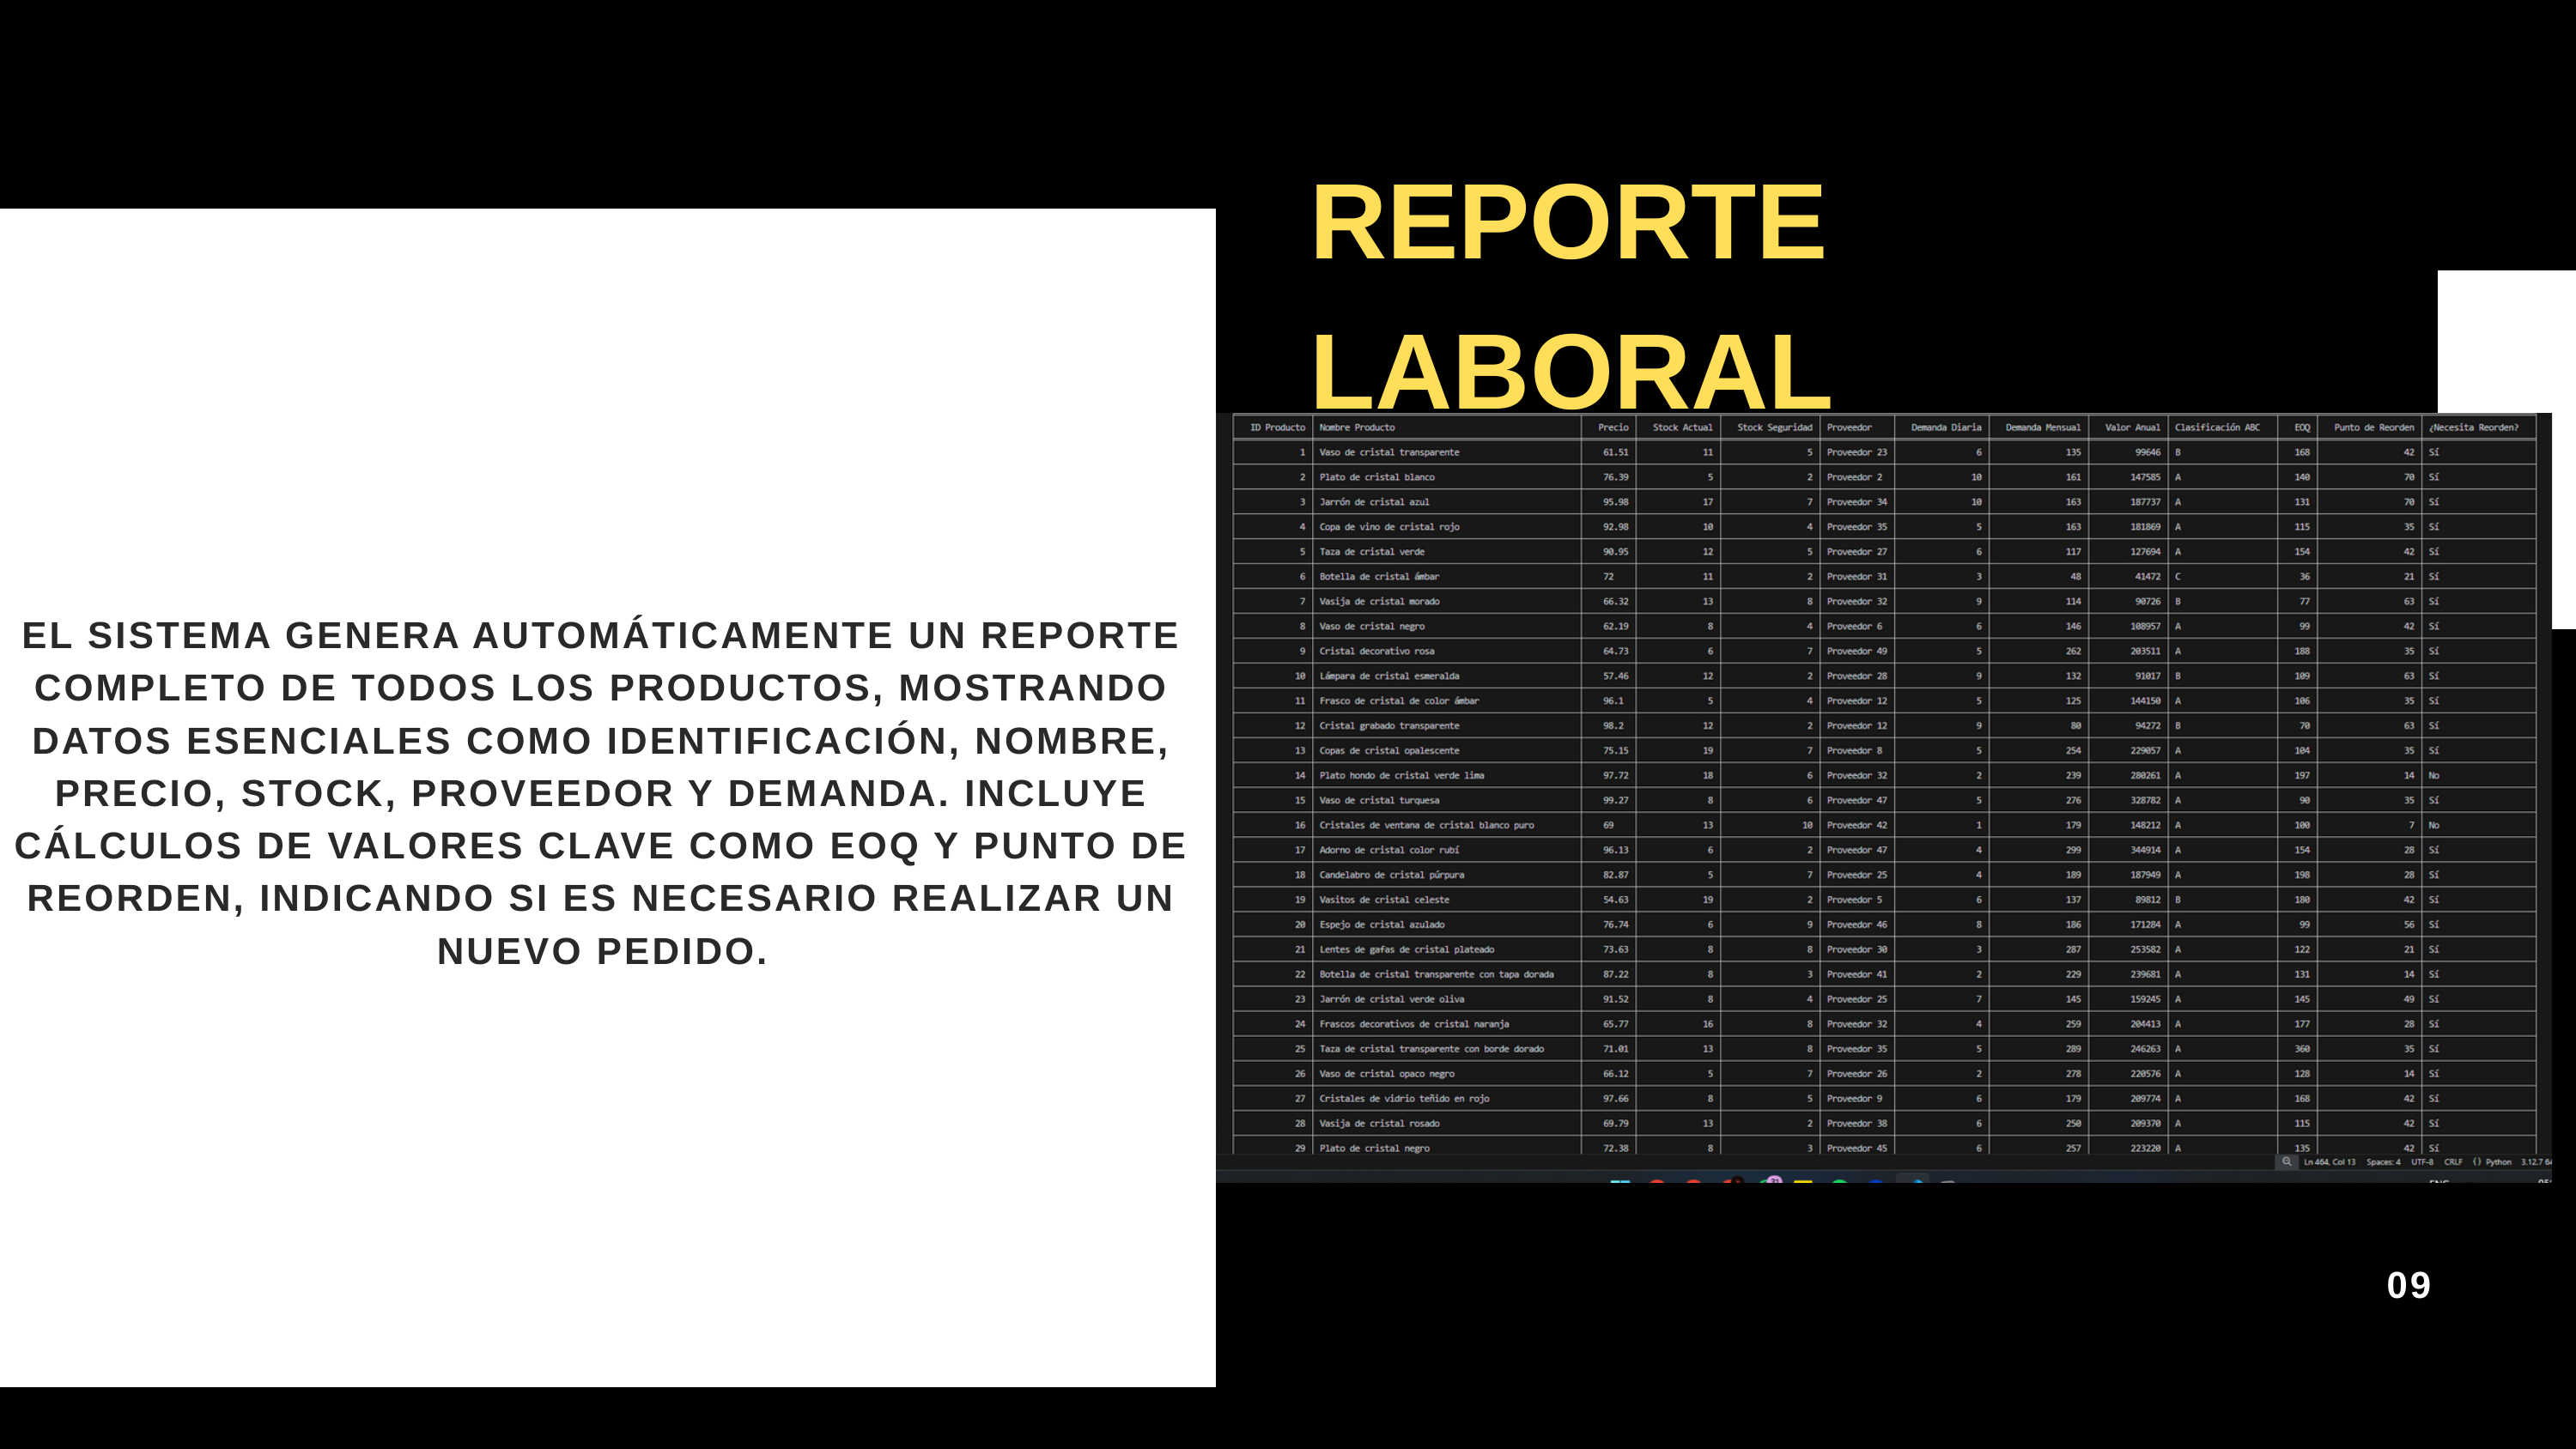

REPORTE LABORAL

EL SISTEMA GENERA AUTOMÁTICAMENTE UN REPORTE COMPLETO DE TODOS LOS PRODUCTOS, MOSTRANDO DATOS ESENCIALES COMO IDENTIFICACIÓN, NOMBRE, PRECIO, STOCK, PROVEEDOR Y DEMANDA. INCLUYE CÁLCULOS DE VALORES CLAVE COMO EOQ Y PUNTO DE REORDEN, INDICANDO SI ES NECESARIO REALIZAR UN NUEVO PEDIDO.

09